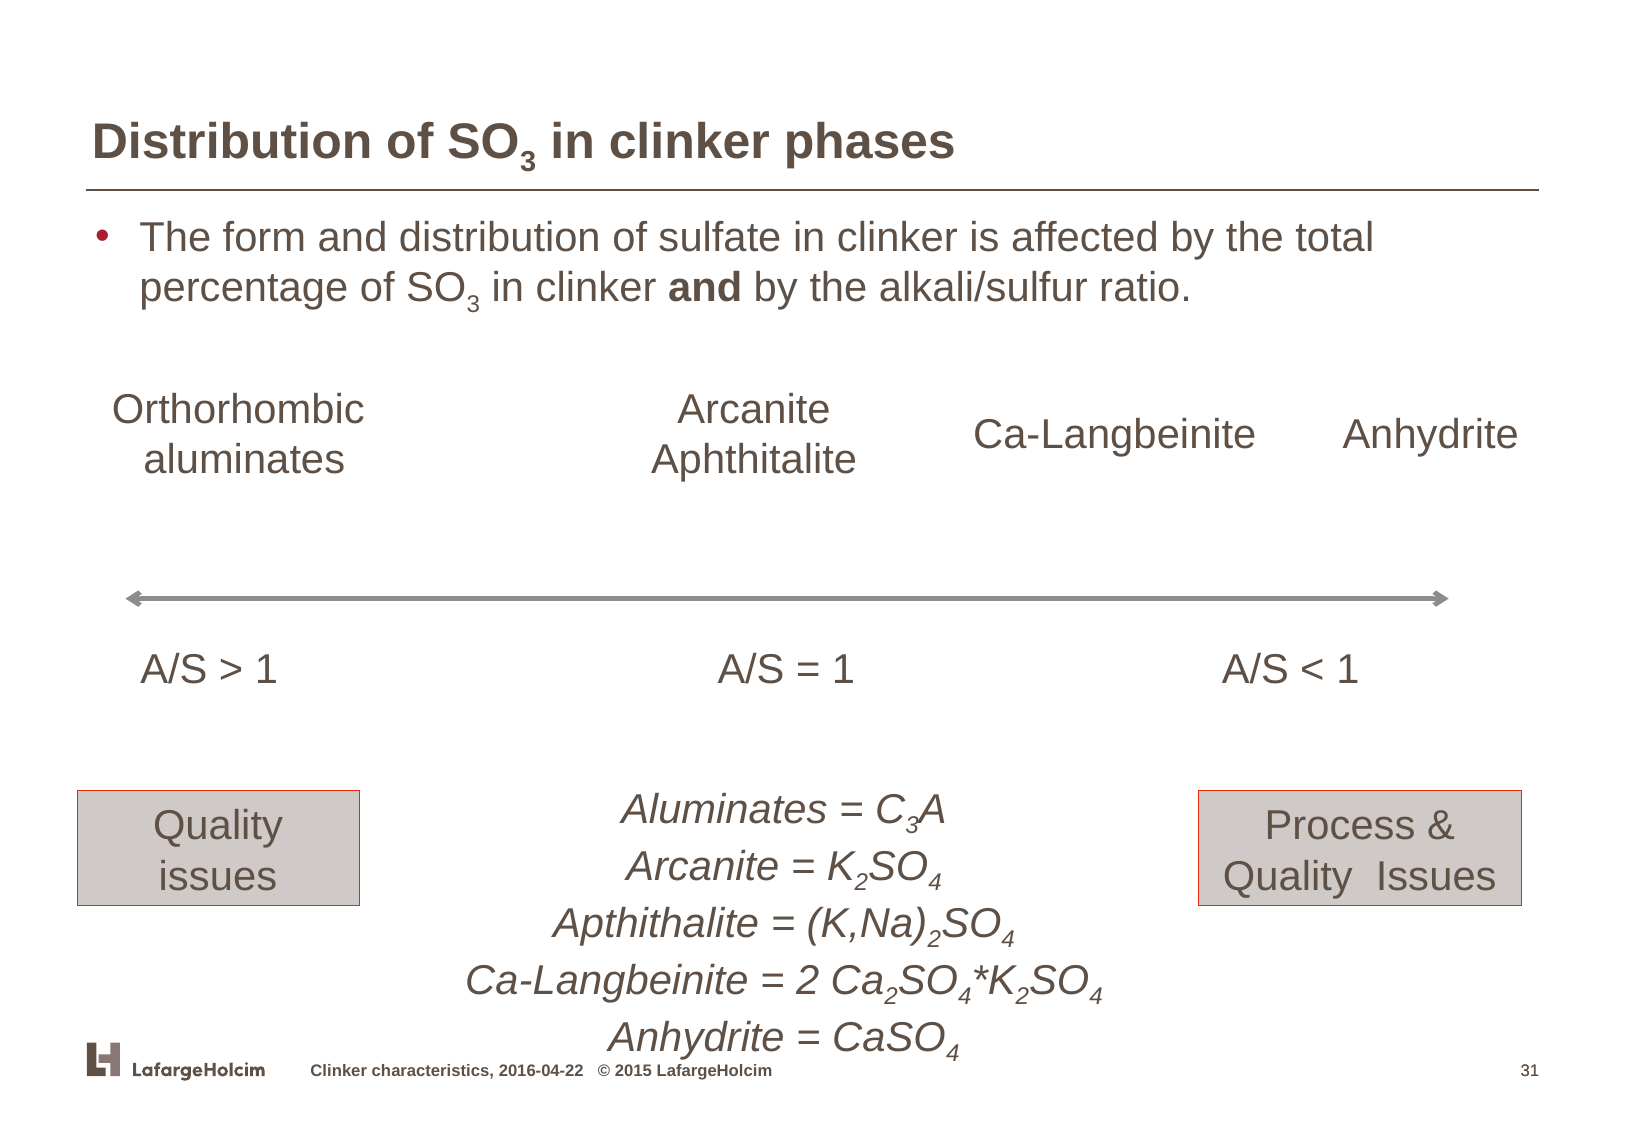

Distribution of SO3 in clinker phases
The form and distribution of sulfate in clinker is affected by the total percentage of SO3 in clinker and by the alkali/sulfur ratio.
Arcanite
Aphthitalite
Orthorhombic
aluminates
Ca-Langbeinite
Anhydrite
A/S > 1
A/S = 1
A/S < 1
Aluminates = C3A
Arcanite = K2SO4
Apthithalite = (K,Na)2SO4
Ca-Langbeinite = 2 Ca2SO4*K2SO4
Anhydrite = CaSO4
Quality issues
Process & Quality  Issues
Clinker characteristics, 2016-04-22   © 2015 LafargeHolcim
31
31